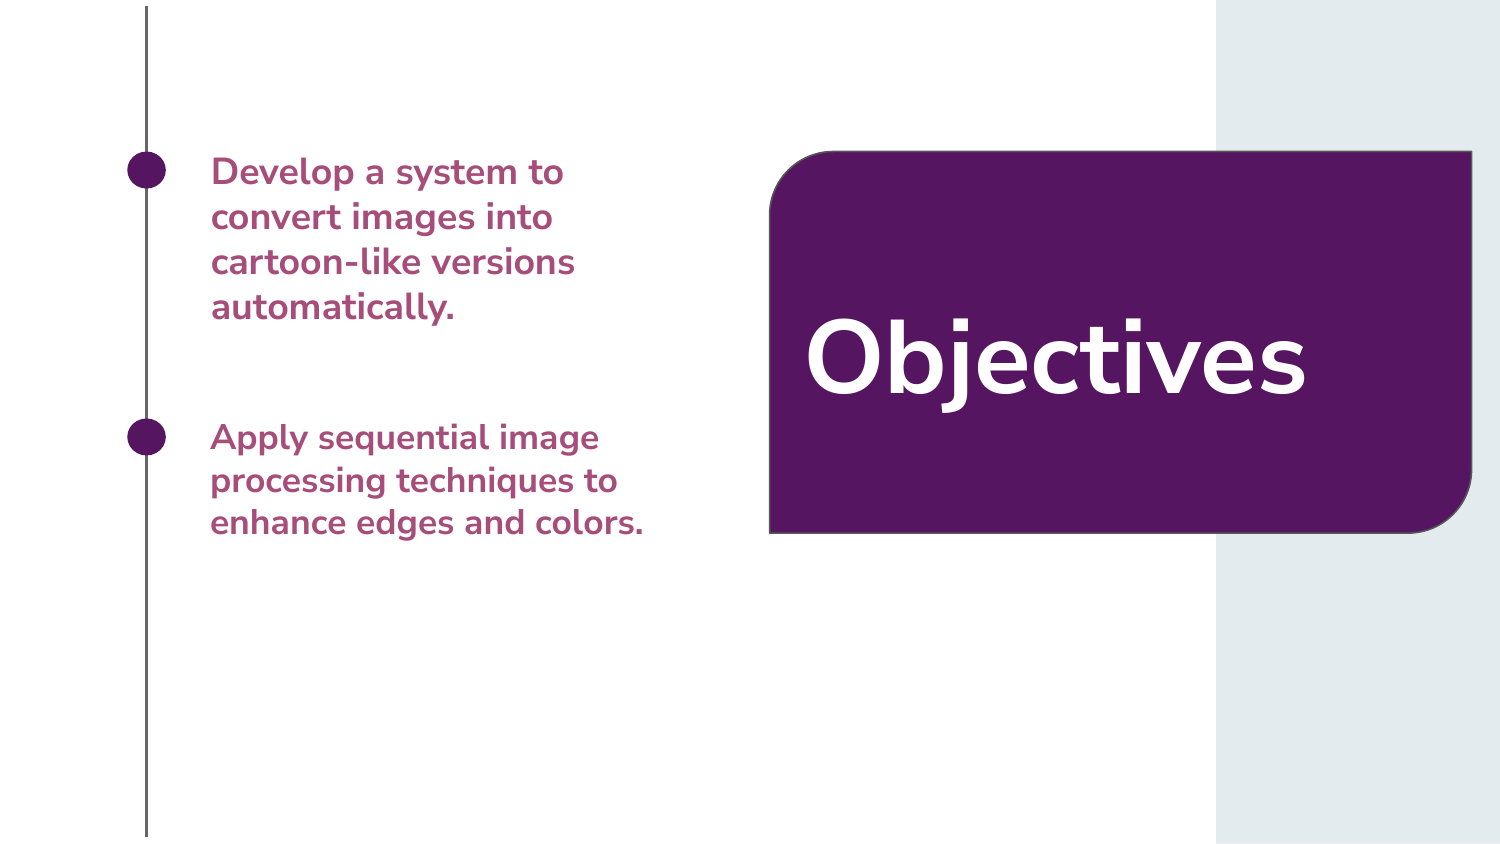

Develop a system to convert images into cartoon-like versions automatically.

Objectives

Apply sequential image processing techniques to enhance edges and colors.